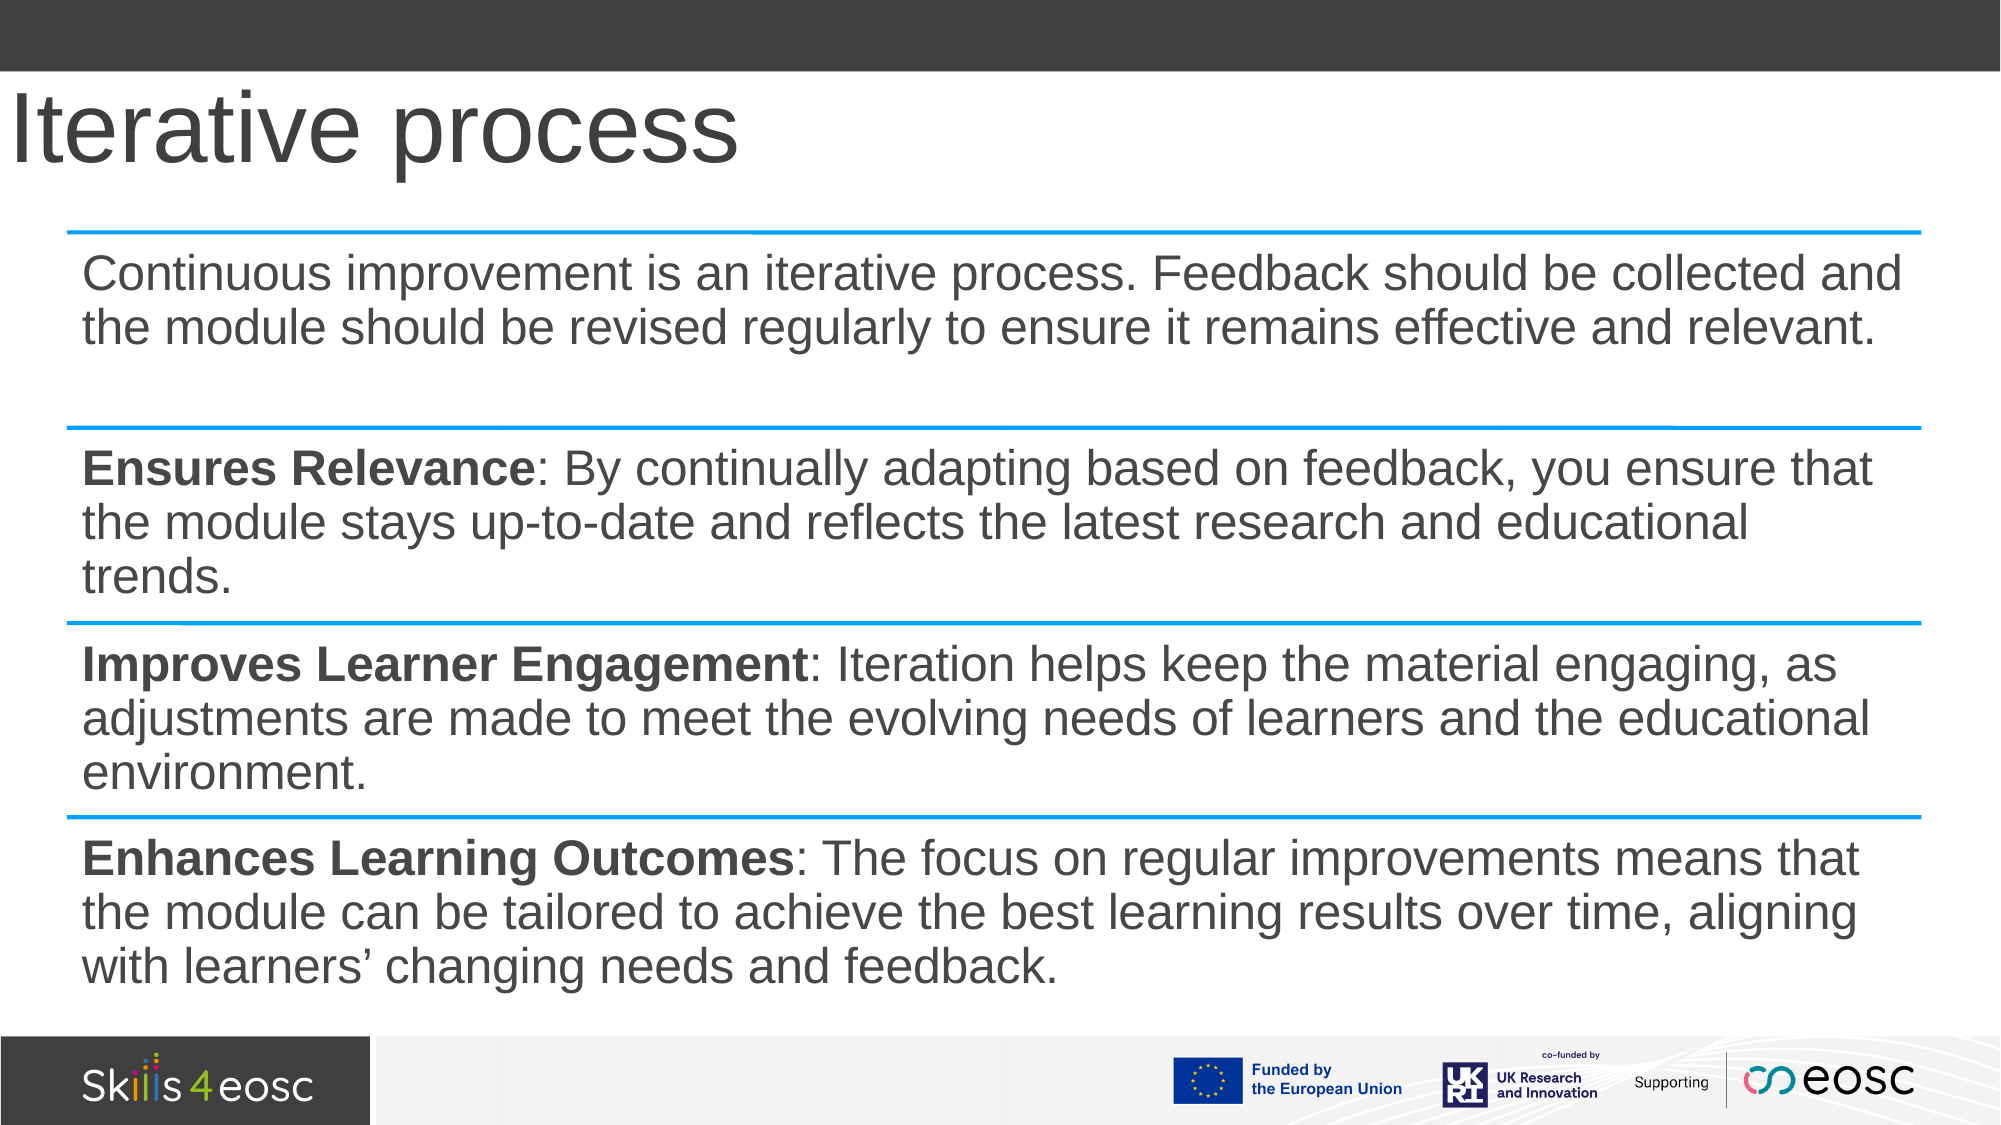

# Iterative process
Continuous improvement is an iterative process. Feedback should be collected and the module should be revised regularly to ensure it remains effective and relevant.
Ensures Relevance: By continually adapting based on feedback, you ensure that the module stays up-to-date and reflects the latest research and educational trends.
Improves Learner Engagement: Iteration helps keep the material engaging, as adjustments are made to meet the evolving needs of learners and the educational environment.
Enhances Learning Outcomes: The focus on regular improvements means that the module can be tailored to achieve the best learning results over time, aligning with learners’ changing needs and feedback.